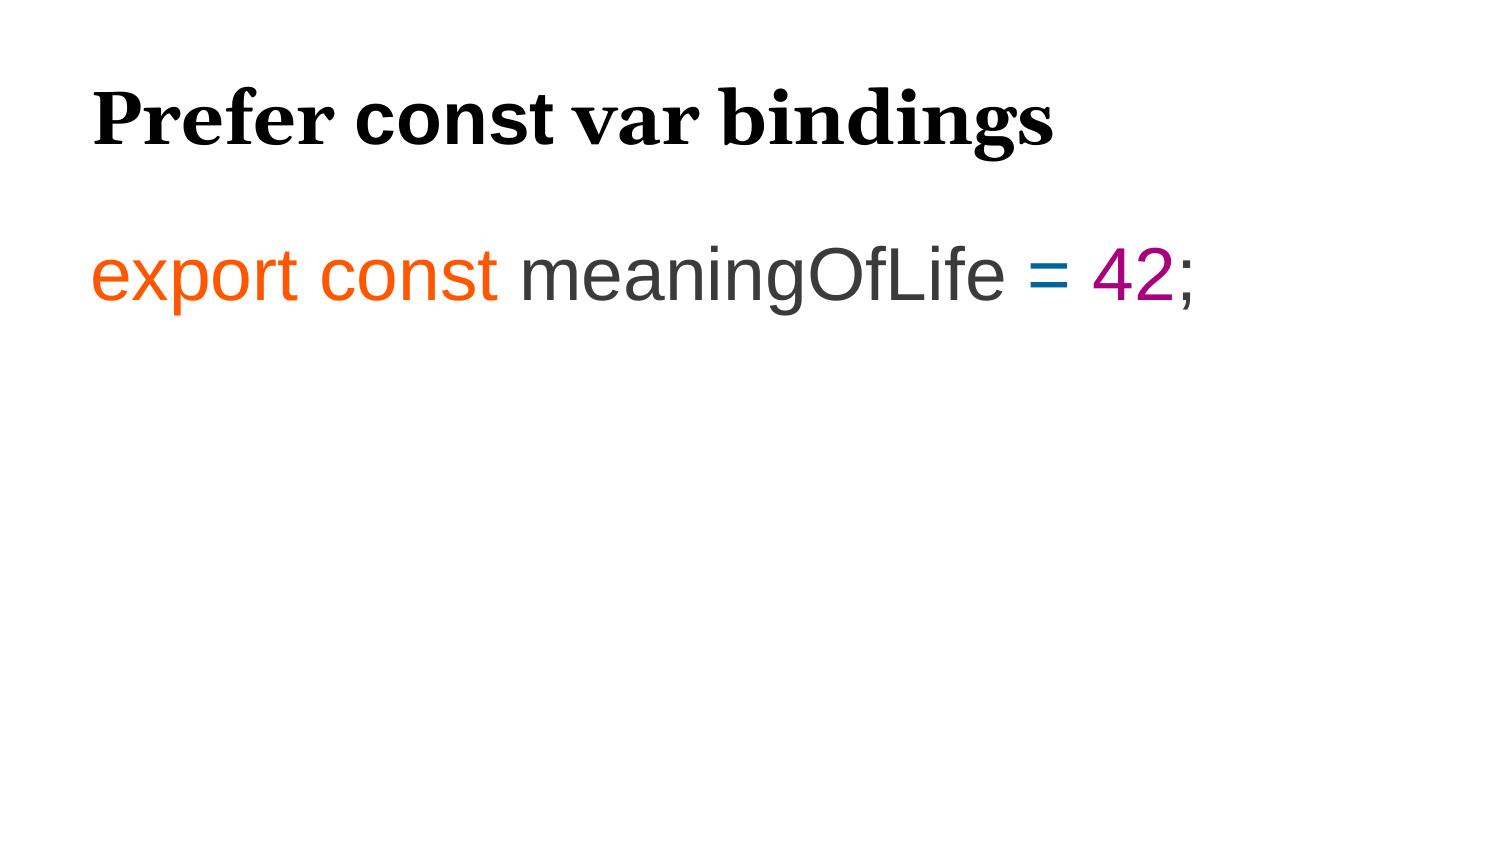

# Prefer const var bindings
export const meaningOfLife = 42;